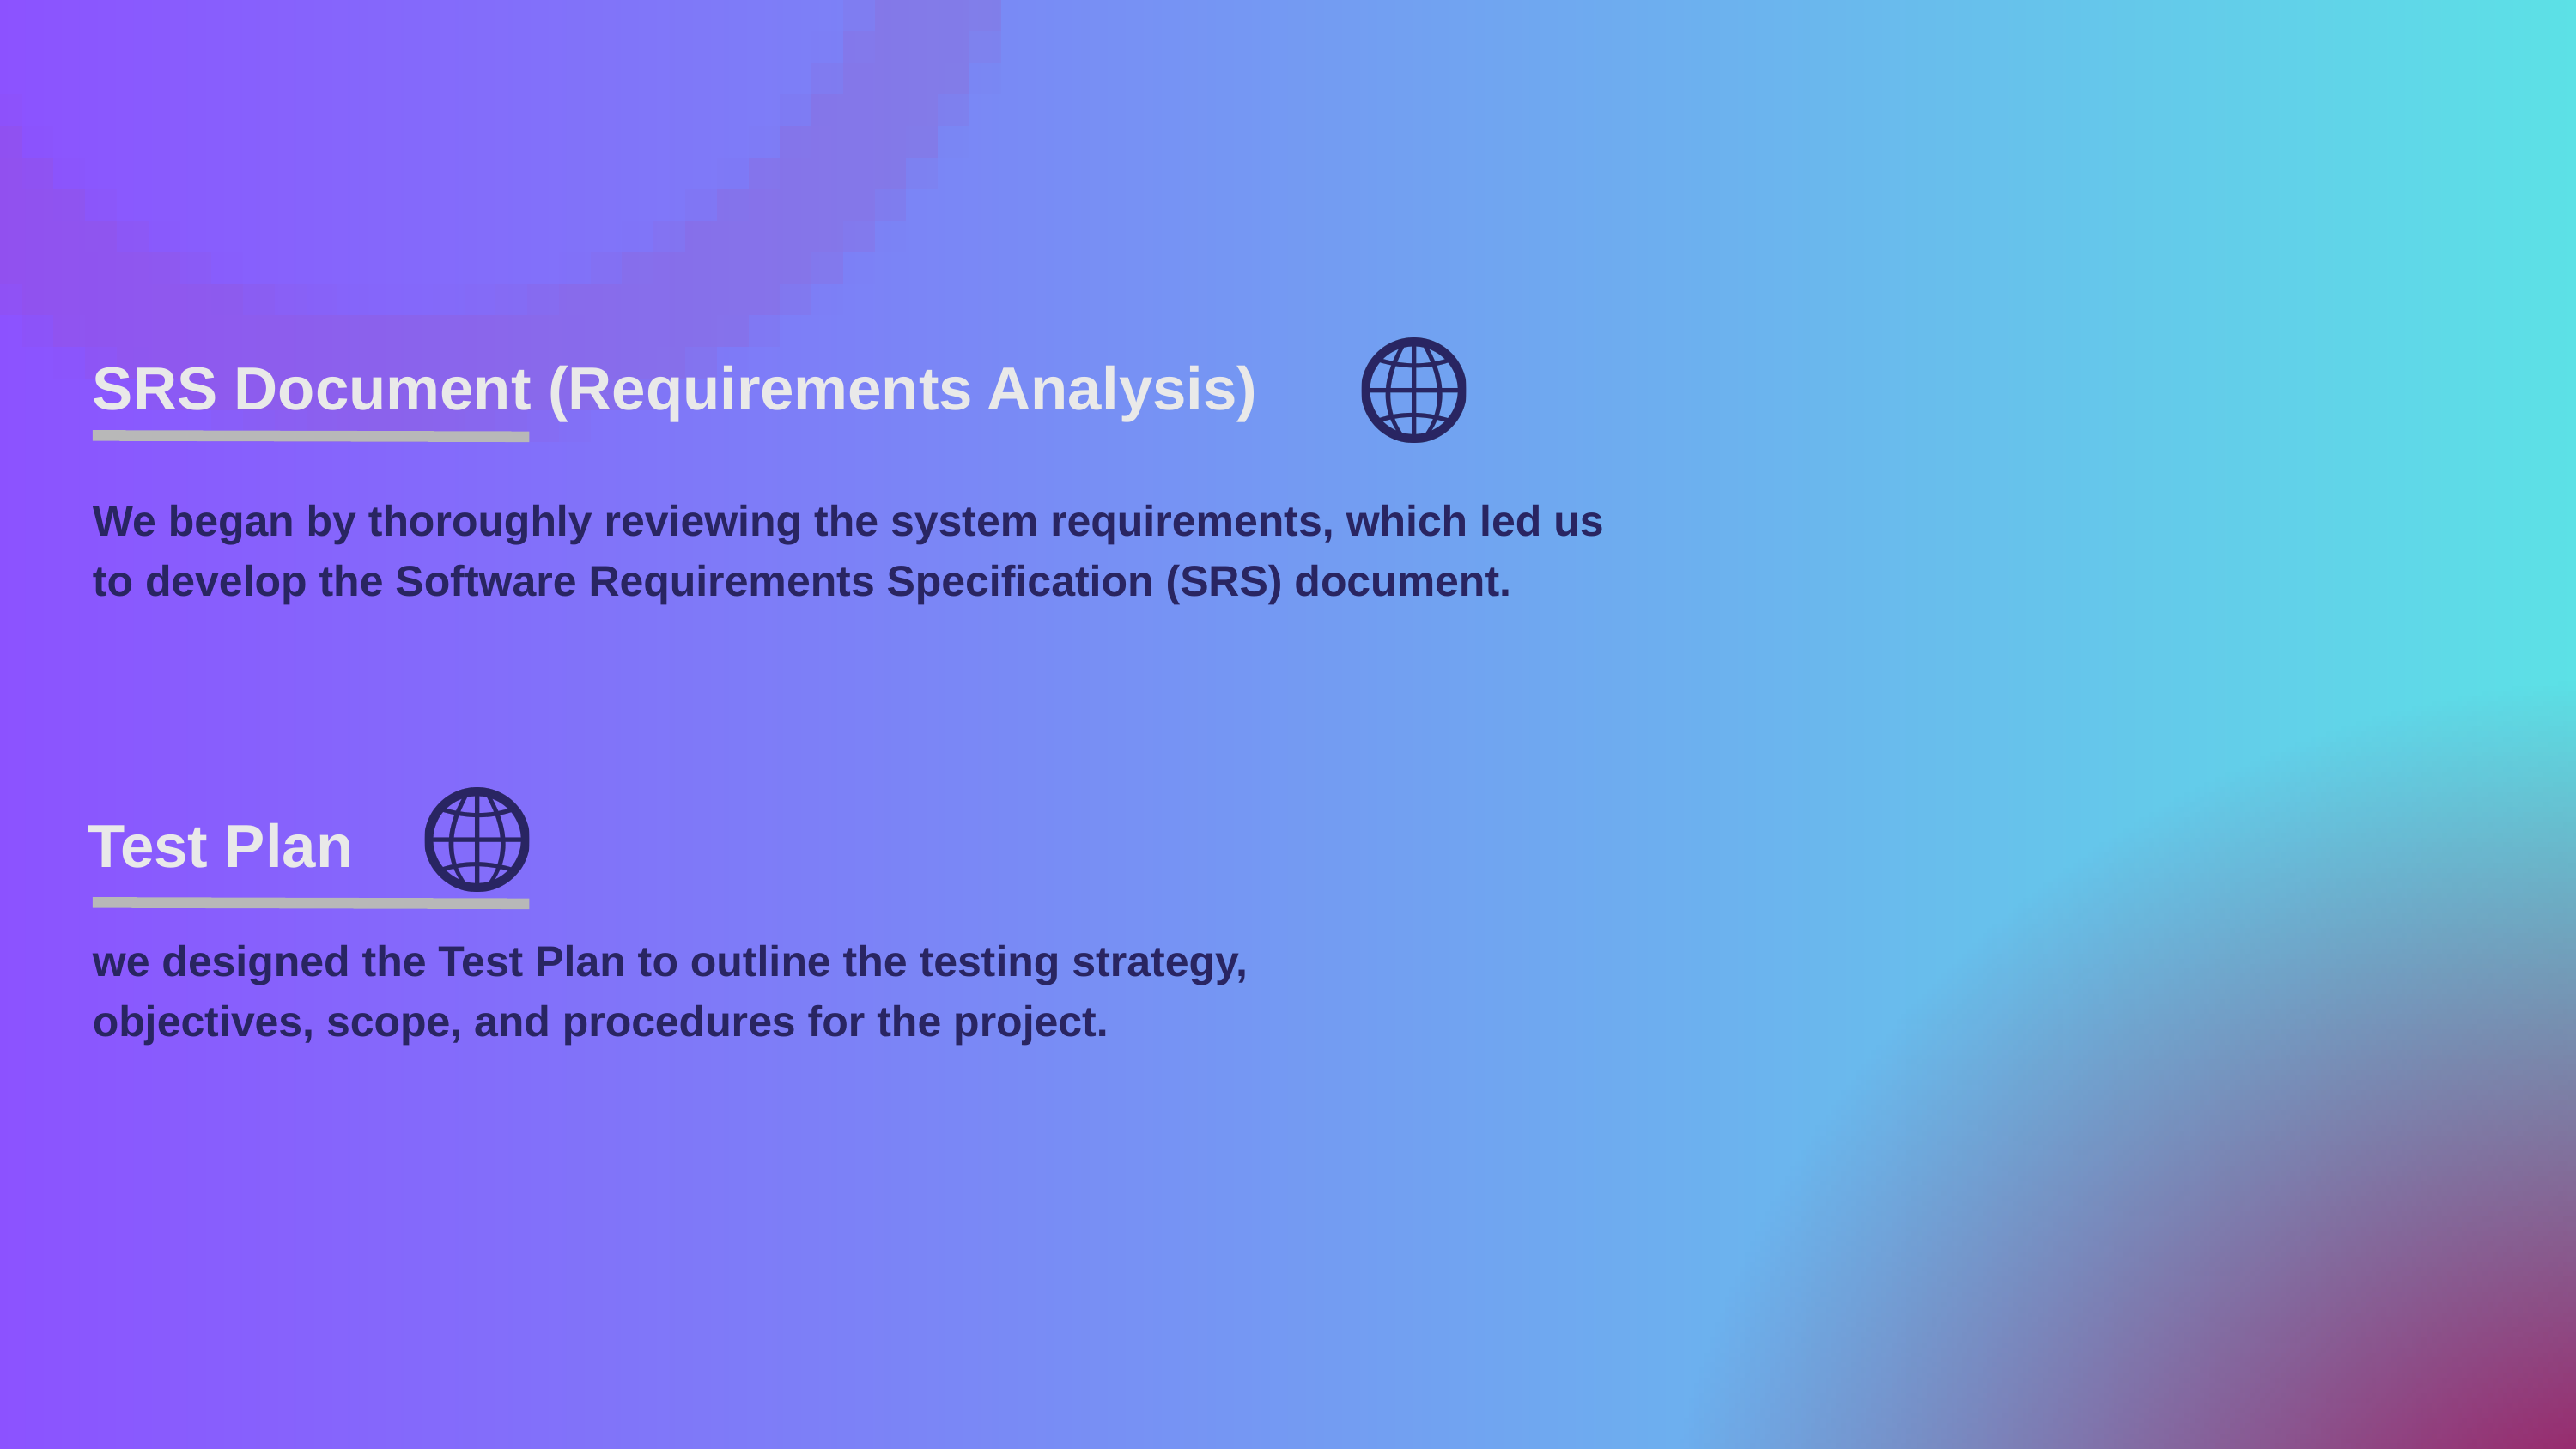

SRS Document (Requirements Analysis)

We began by thoroughly reviewing the system requirements, which led us to develop the Software Requirements Specification (SRS) document.

Test Plan

we designed the Test Plan to outline the testing strategy, objectives, scope, and procedures for the project.